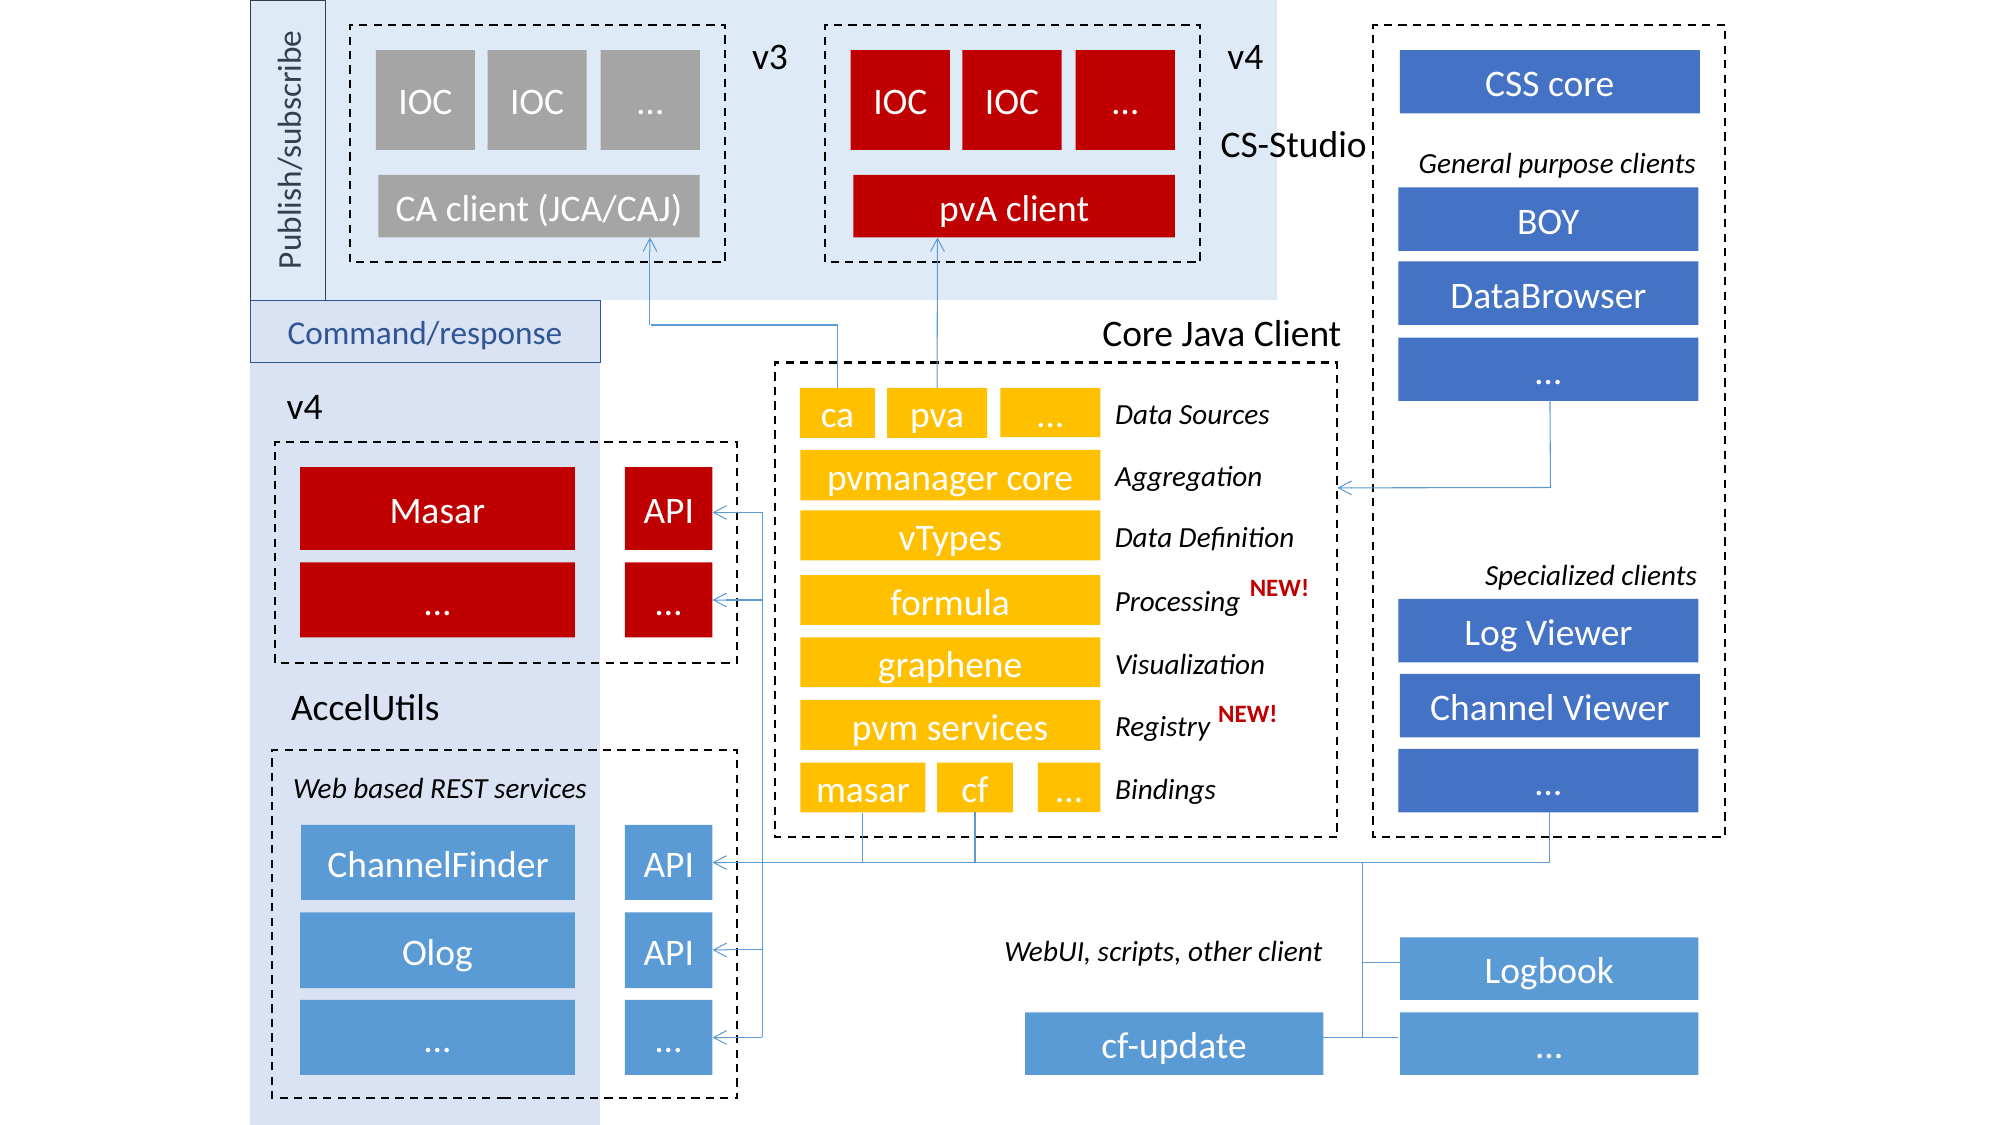

Publish/subscribe

v3

v4

IOC
IOC
…
IOC
IOC
…
CSS core
CS-Studio
General purpose clients
CA client (JCA/CAJ)
pvA client
BOY
DataBrowser
Command/response

Core Java Client
…

v4
Data Sources
ca
pva
…

pvmanager core
Aggregation
Masar
API
vTypes
Data Definition
Specialized clients
…
…
NEW!
formula
Processing
Log Viewer
graphene
Visualization
Channel Viewer
AccelUtils
NEW!
Registry
pvm services
…

…
Web based REST services
masar
cf
Bindings
ChannelFinder
API
Olog
API
WebUI, scripts, other client
Logbook
...
…
cf-update
...